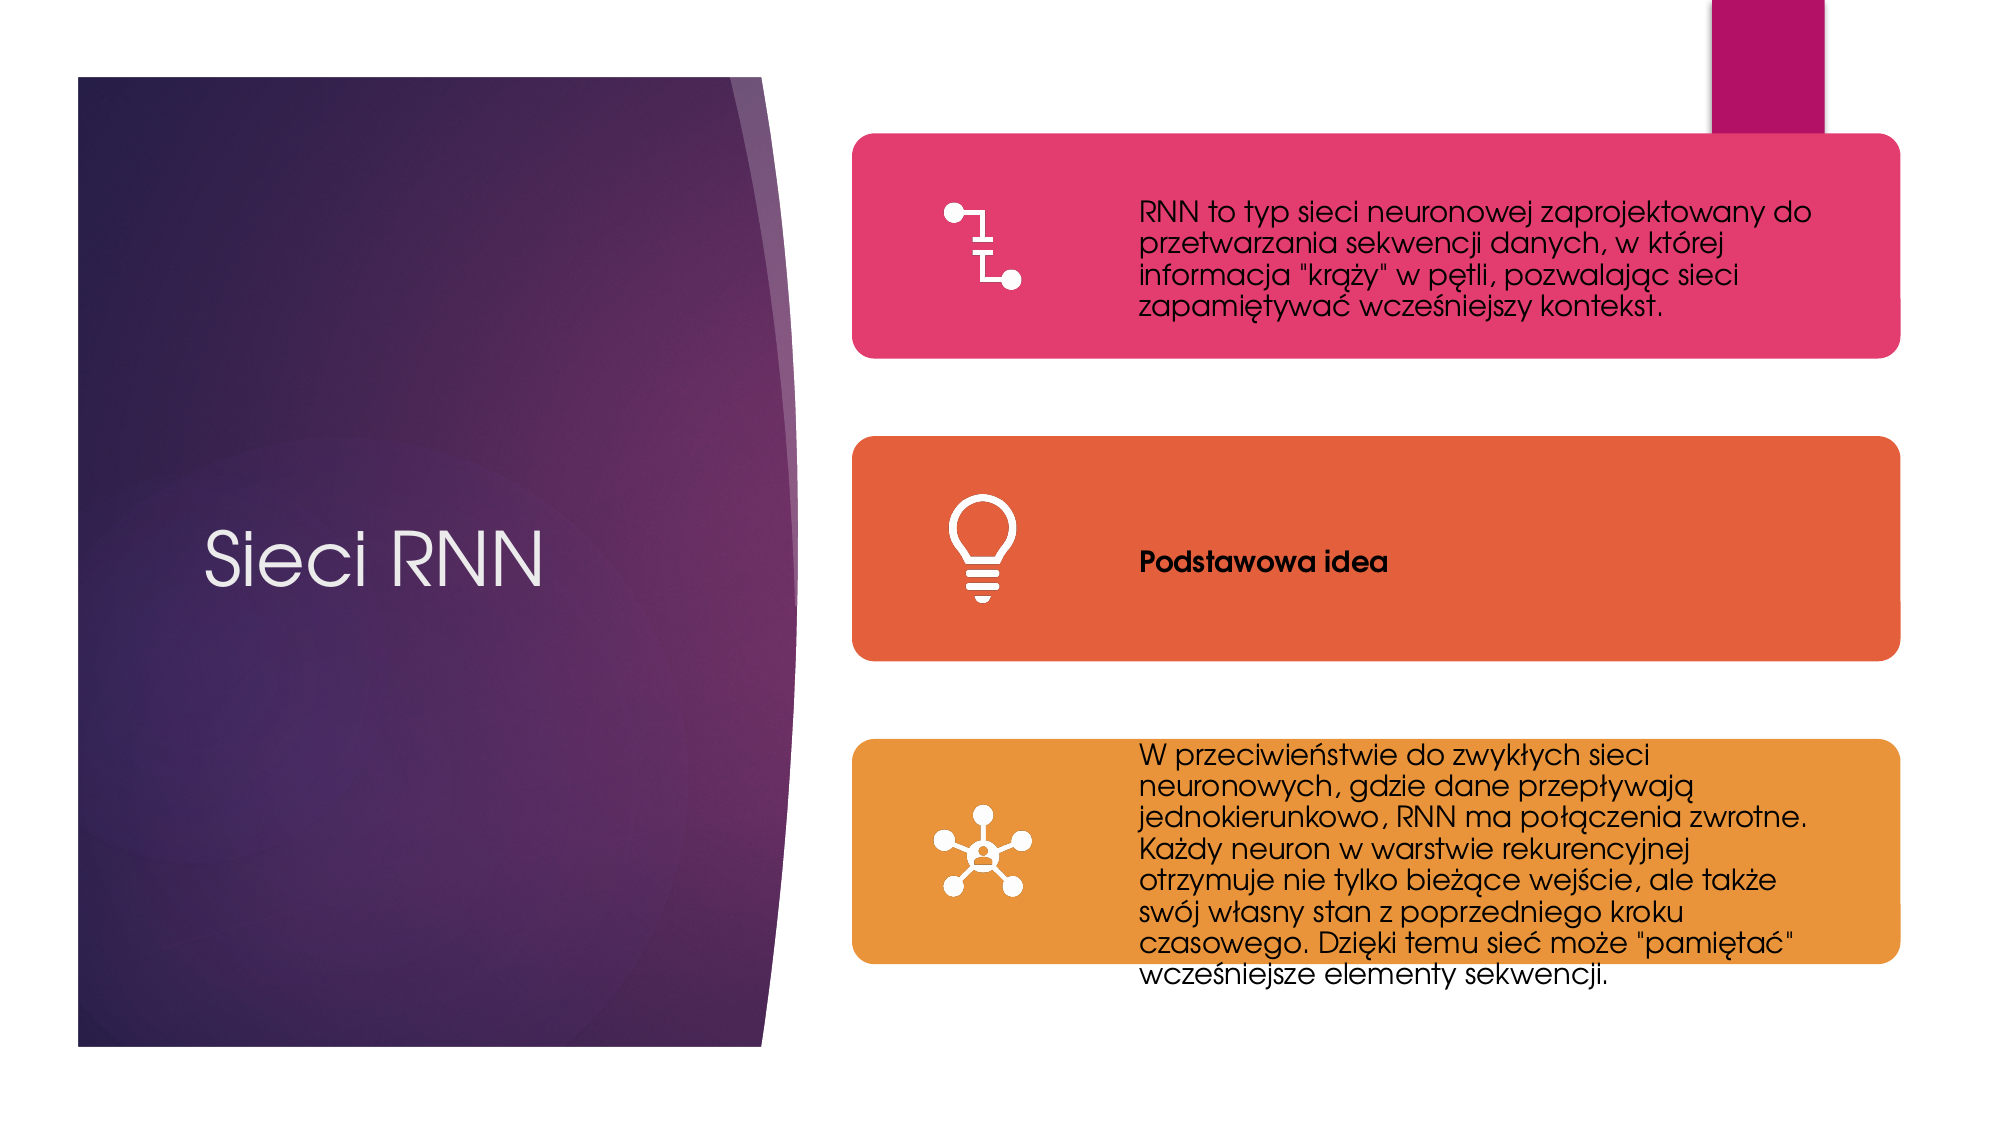

RNN to typ sieci neuronowej zaprojektowany do przetwarzania sekwencji danych, w której informacja "krąży" w pętli, pozwalając sieci zapamiętywać wcześniejszy kontekst.
Podstawowa idea
W przeciwieństwie do zwykłych sieci neuronowych, gdzie dane przepływają jednokierunkowo, RNN ma połączenia zwrotne. Każdy neuron w warstwie rekurencyjnej otrzymuje nie tylko bieżące wejście, ale także swój własny stan z poprzedniego kroku czasowego. Dzięki temu sieć może "pamiętać" wcześniejsze elementy sekwencji.
# Sieci RNN